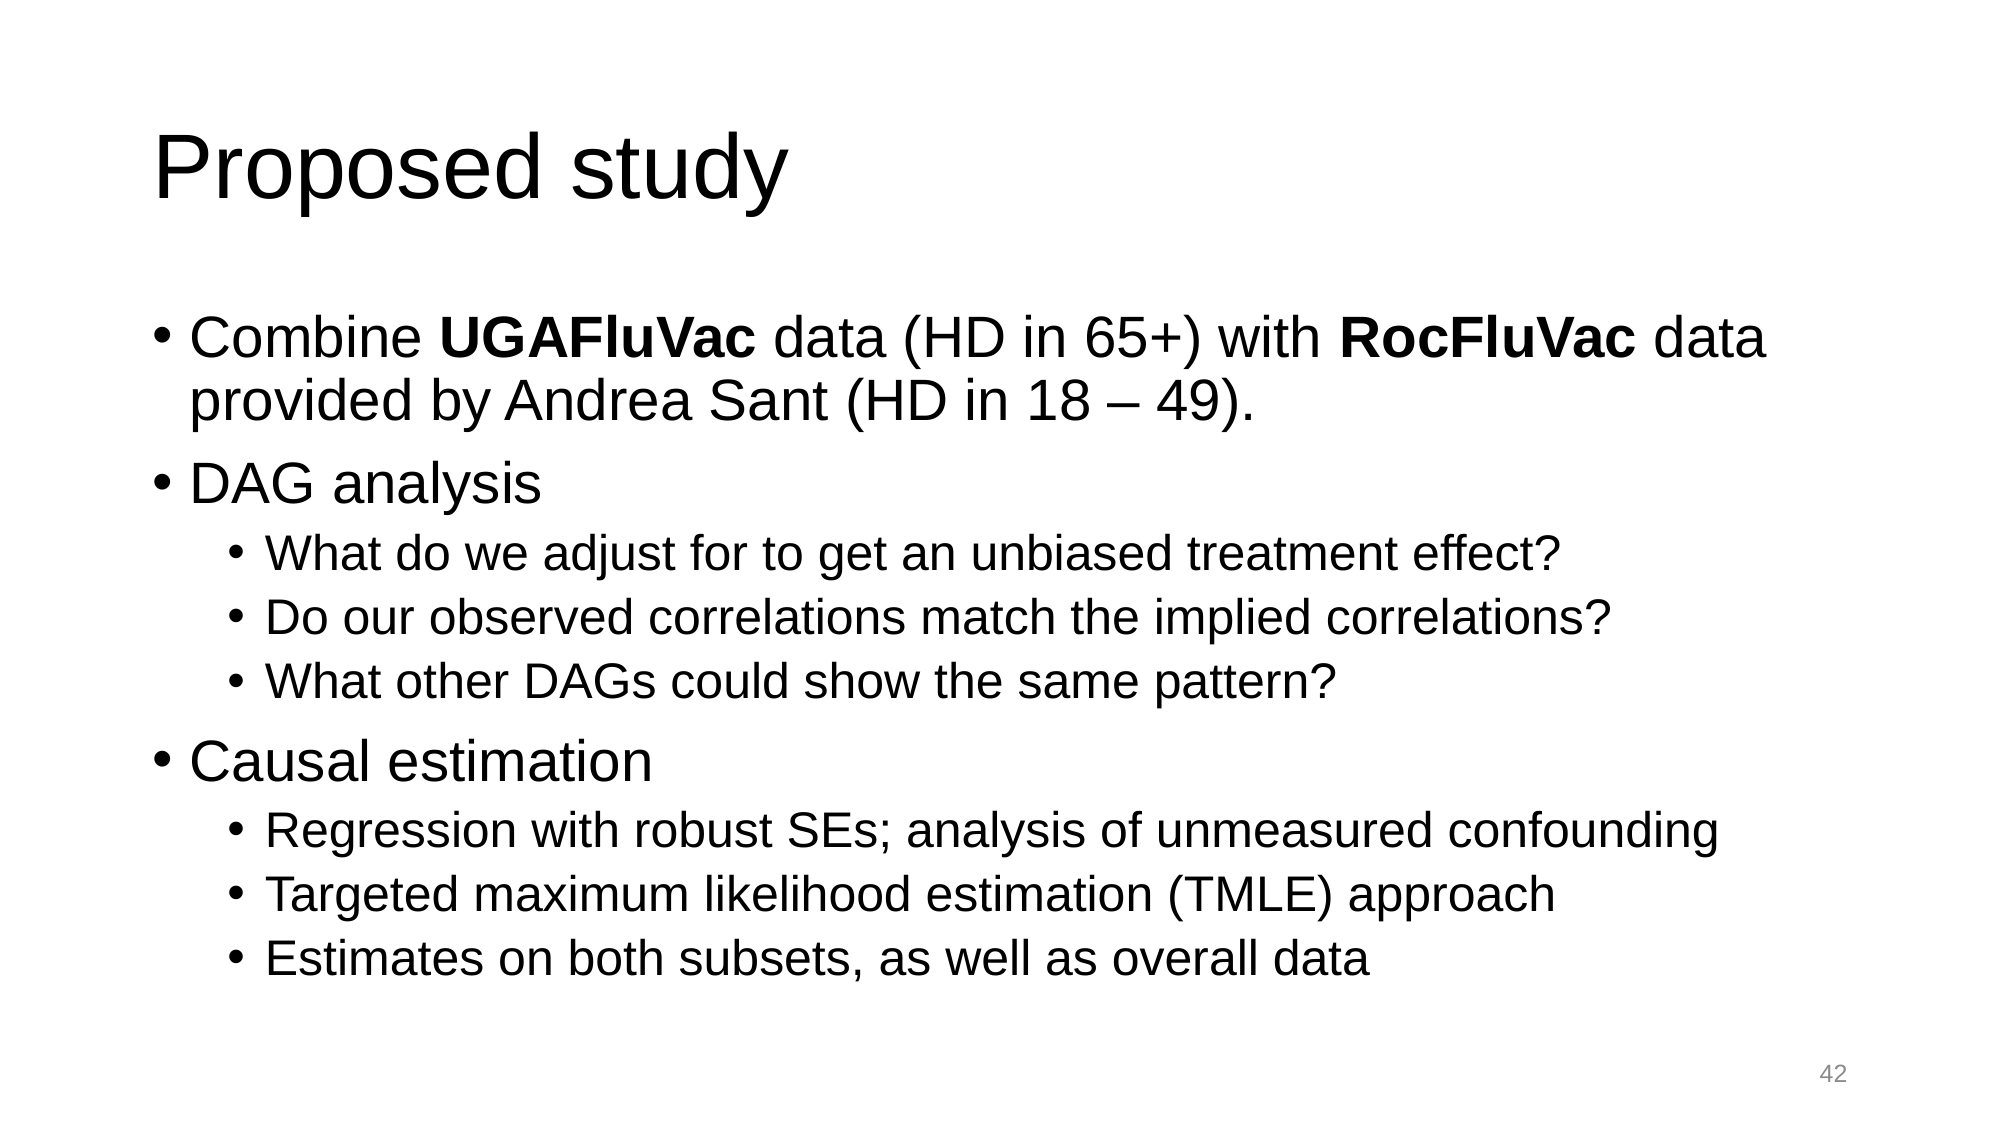

# Proposed study
Combine UGAFluVac data (HD in 65+) with RocFluVac data provided by Andrea Sant (HD in 18 – 49).
DAG analysis
What do we adjust for to get an unbiased treatment effect?
Do our observed correlations match the implied correlations?
What other DAGs could show the same pattern?
Causal estimation
Regression with robust SEs; analysis of unmeasured confounding
Targeted maximum likelihood estimation (TMLE) approach
Estimates on both subsets, as well as overall data

42